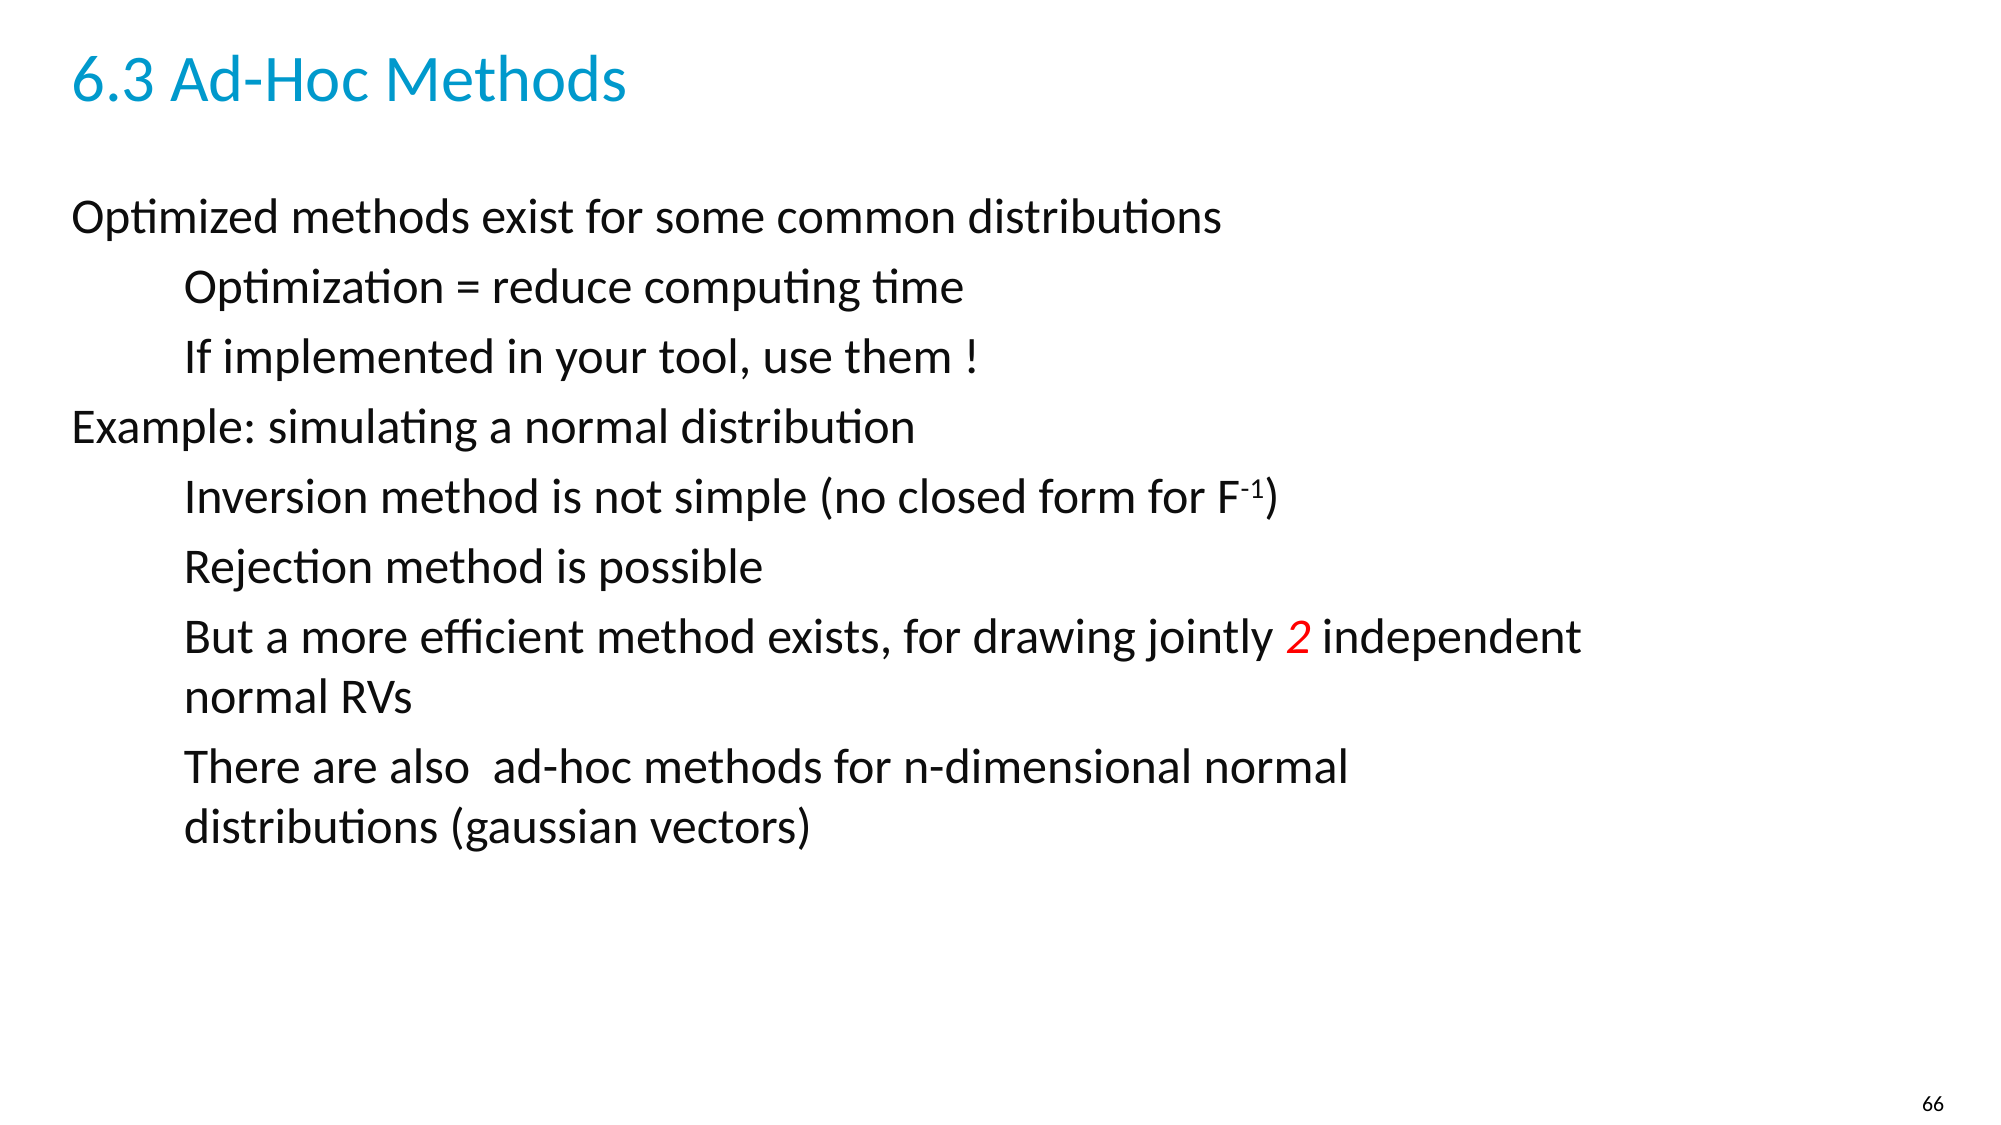

# 6.3 Ad-Hoc Methods
Optimized methods exist for some common distributions
Optimization = reduce computing time
If implemented in your tool, use them !
Example: simulating a normal distribution
Inversion method is not simple (no closed form for F-1)
Rejection method is possible
But a more efficient method exists, for drawing jointly 2 independent normal RVs
There are also  ad-hoc methods for n-dimensional normal distributions (gaussian vectors)
66